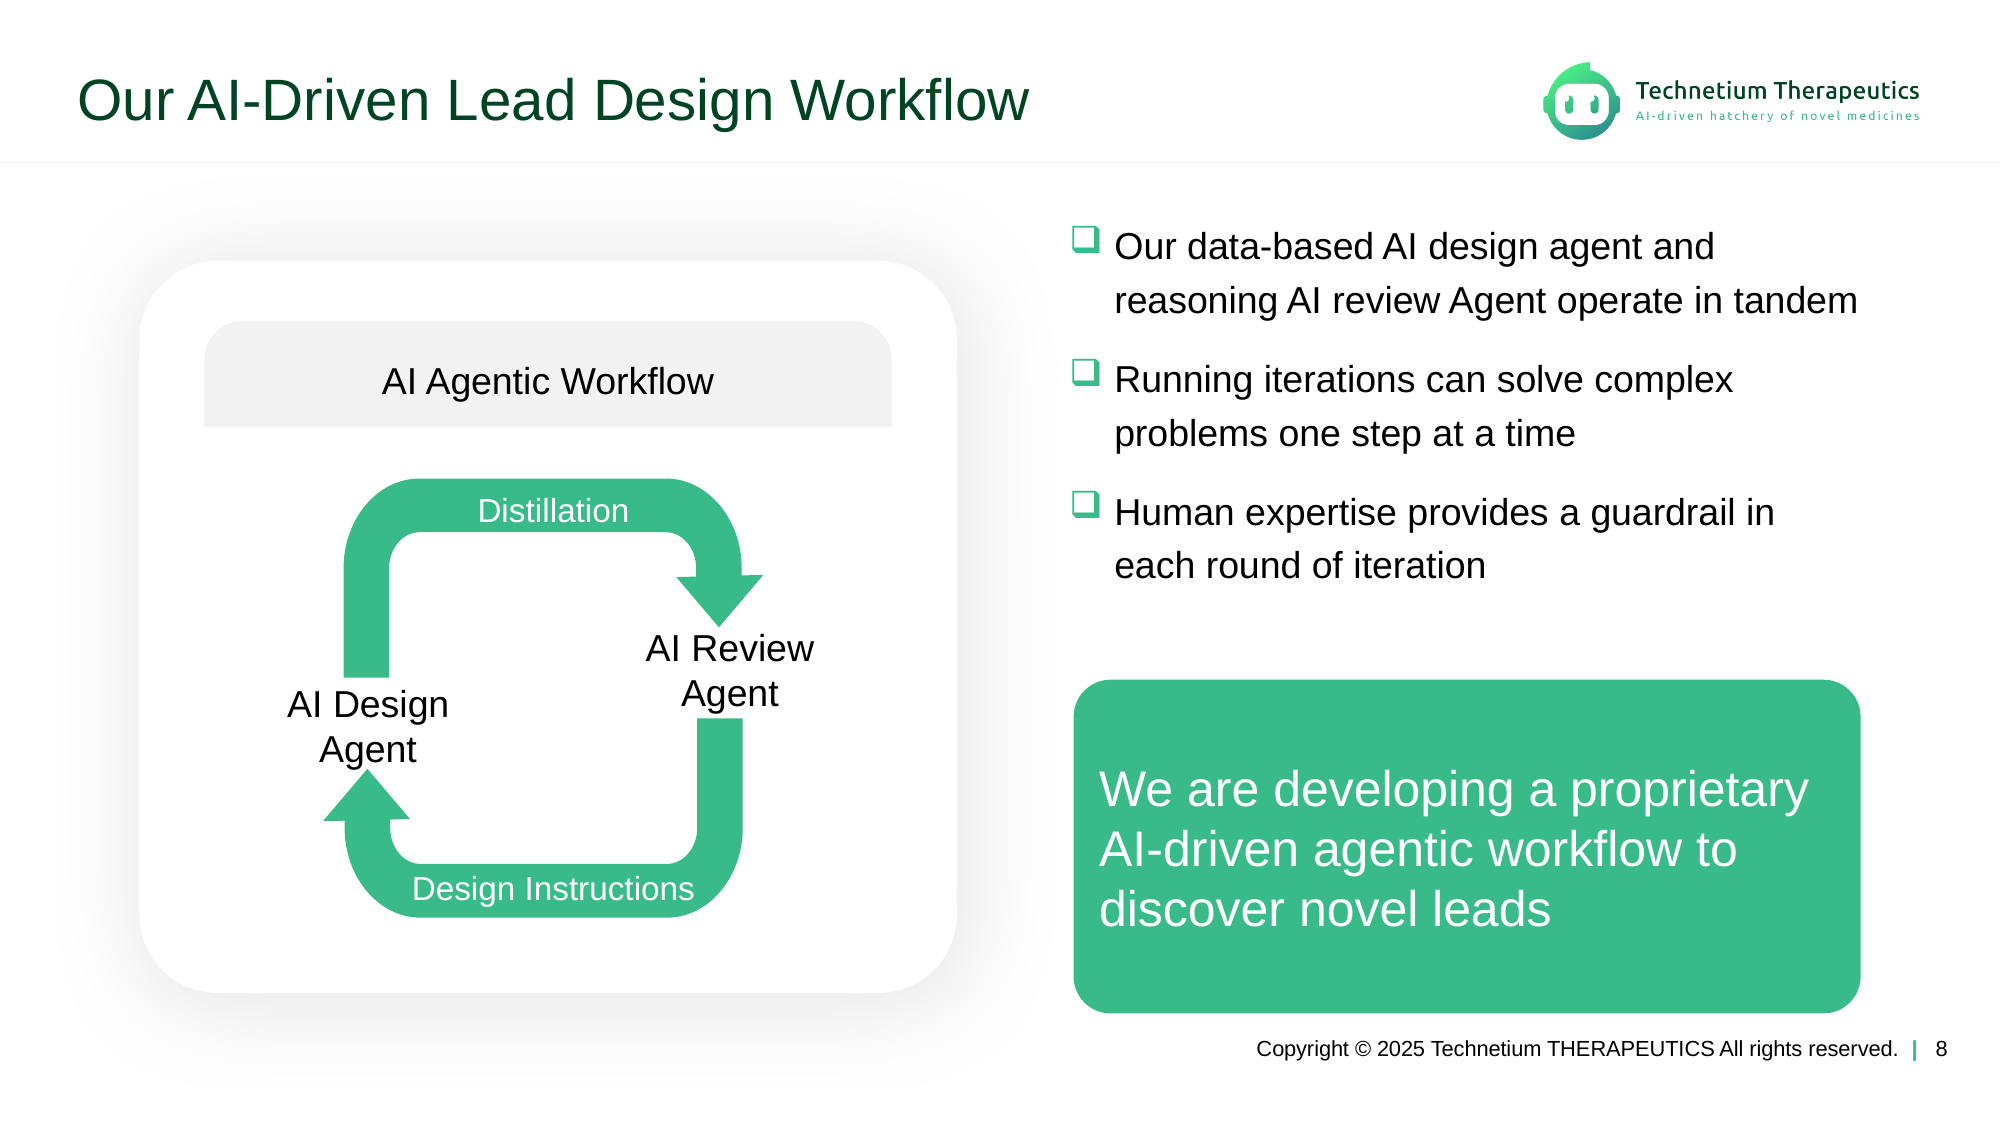

# Our AI-Driven Lead Design Workflow
Our data-based AI design agent and reasoning AI review Agent operate in tandem
Running iterations can solve complex problems one step at a time
Human expertise provides a guardrail in each round of iteration

AI Agentic Workflow

Distillation
AI Review Agent
AI Design Agent
We are developing a proprietary AI-driven agentic workflow to discover novel leads
Design Instructions
 Copyright © 2025 Technetium THERAPEUTICS All rights reserved.  |   8